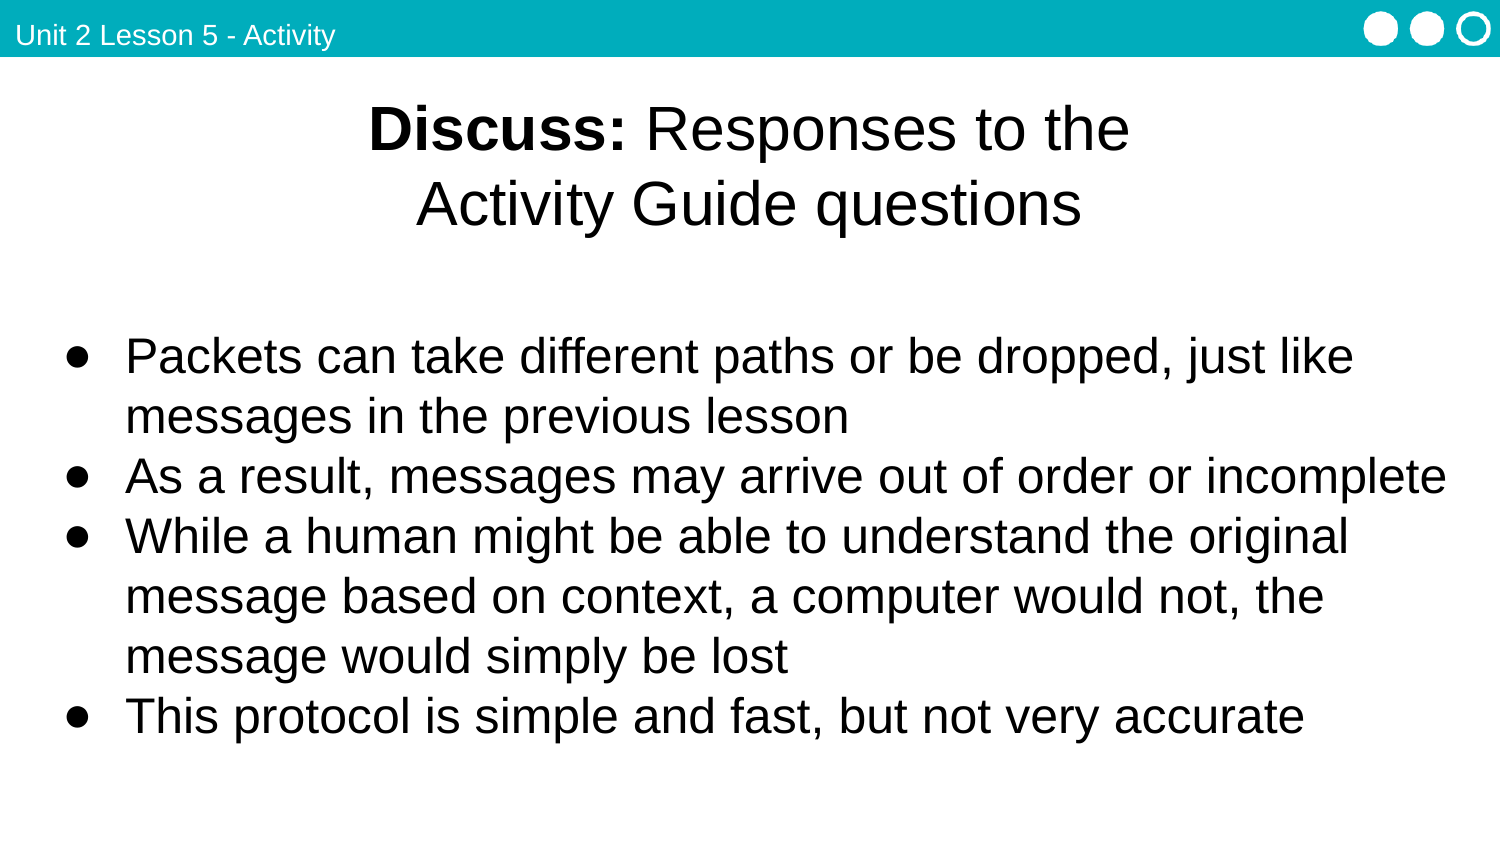

Unit 2 Lesson 5 - Activity
Discuss: Responses to the Activity Guide questions

Packets can take different paths or be dropped, just like messages in the previous lesson
As a result, messages may arrive out of order or incomplete
While a human might be able to understand the original message based on context, a computer would not, the message would simply be lost
This protocol is simple and fast, but not very accurate